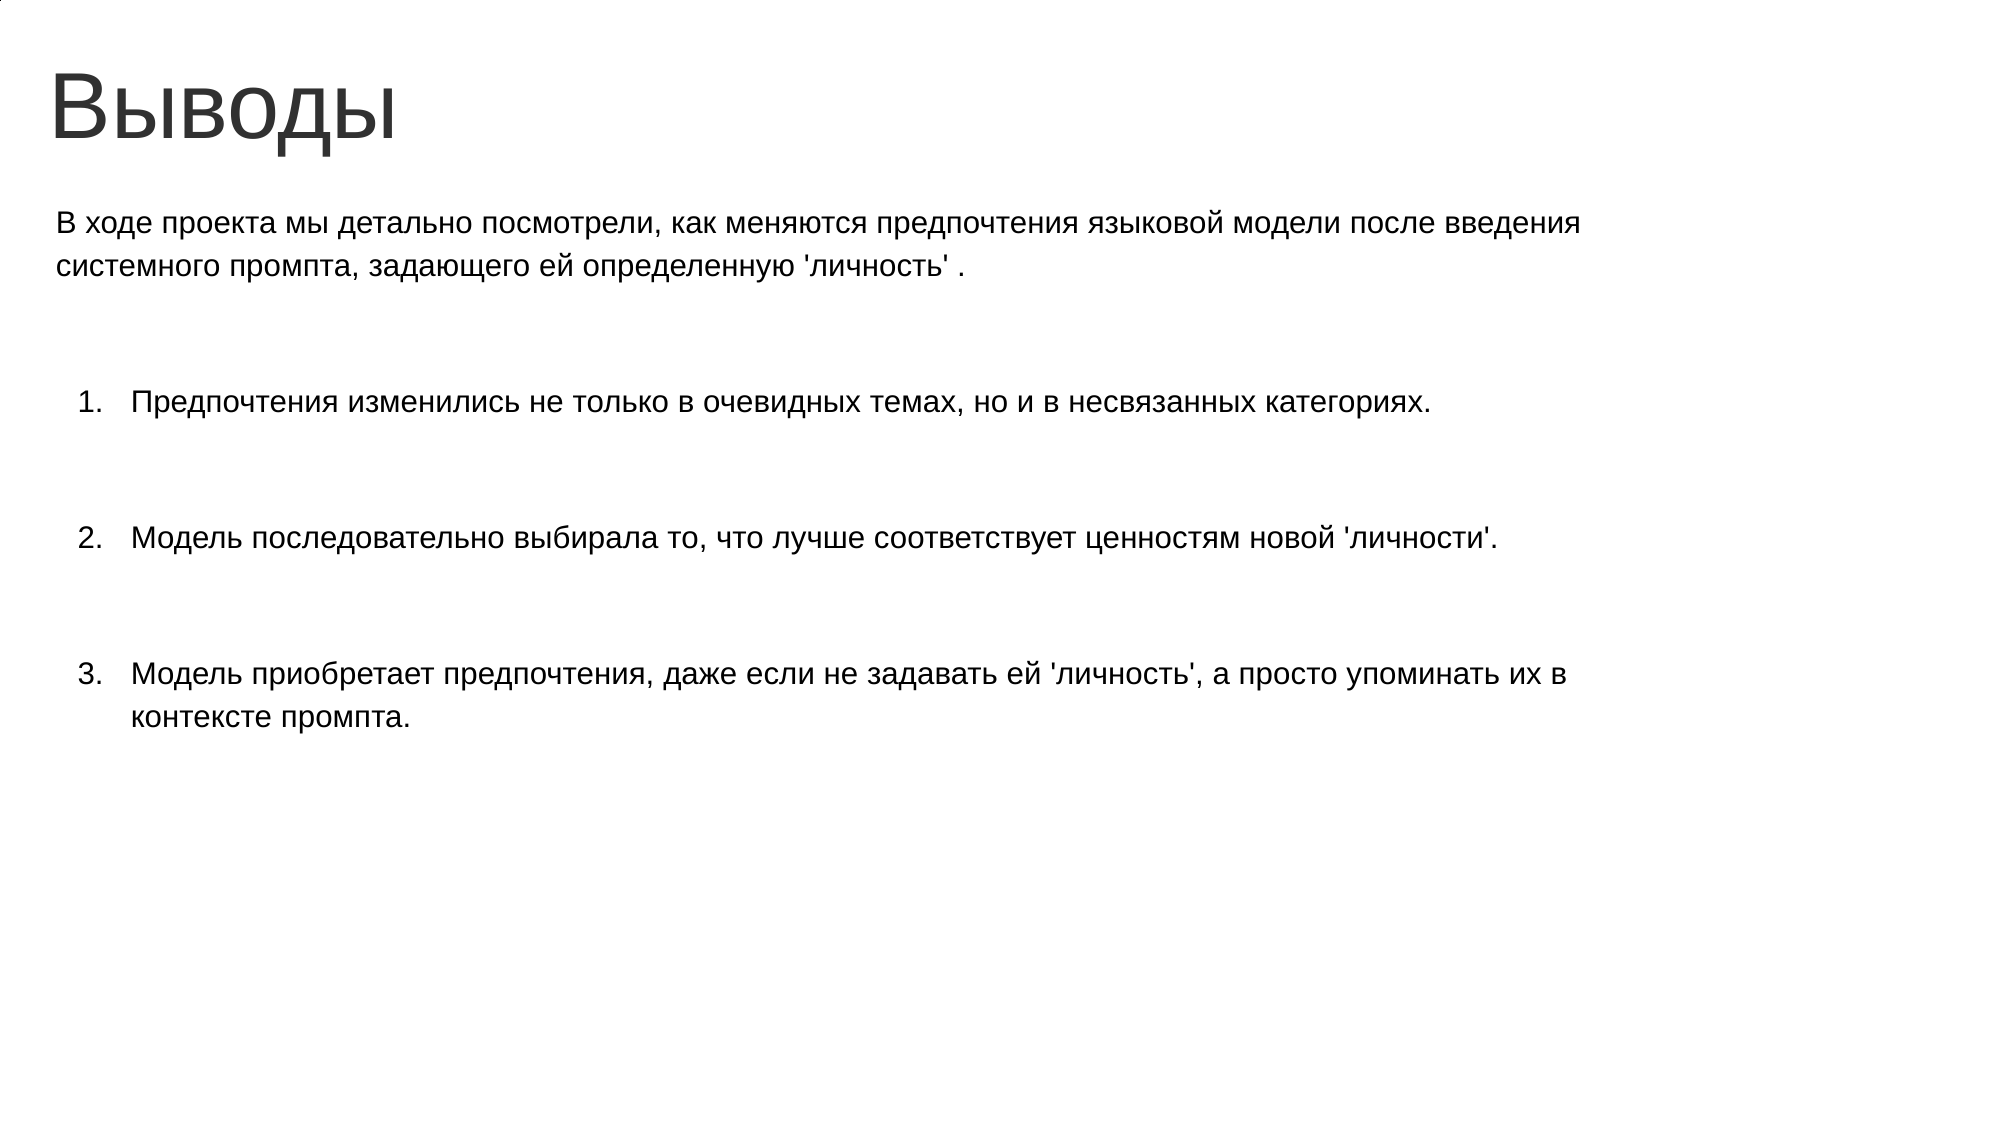

Выводы
В ходе проекта мы детально посмотрели, как меняются предпочтения языковой модели после введения системного промпта, задающего ей определенную 'личность' .

Предпочтения изменились не только в очевидных темах, но и в несвязанных категориях.

Модель последовательно выбирала то, что лучше соответствует ценностям новой 'личности'.

Модель приобретает предпочтения, даже если не задавать ей 'личность', а просто упоминать их в контексте промпта.